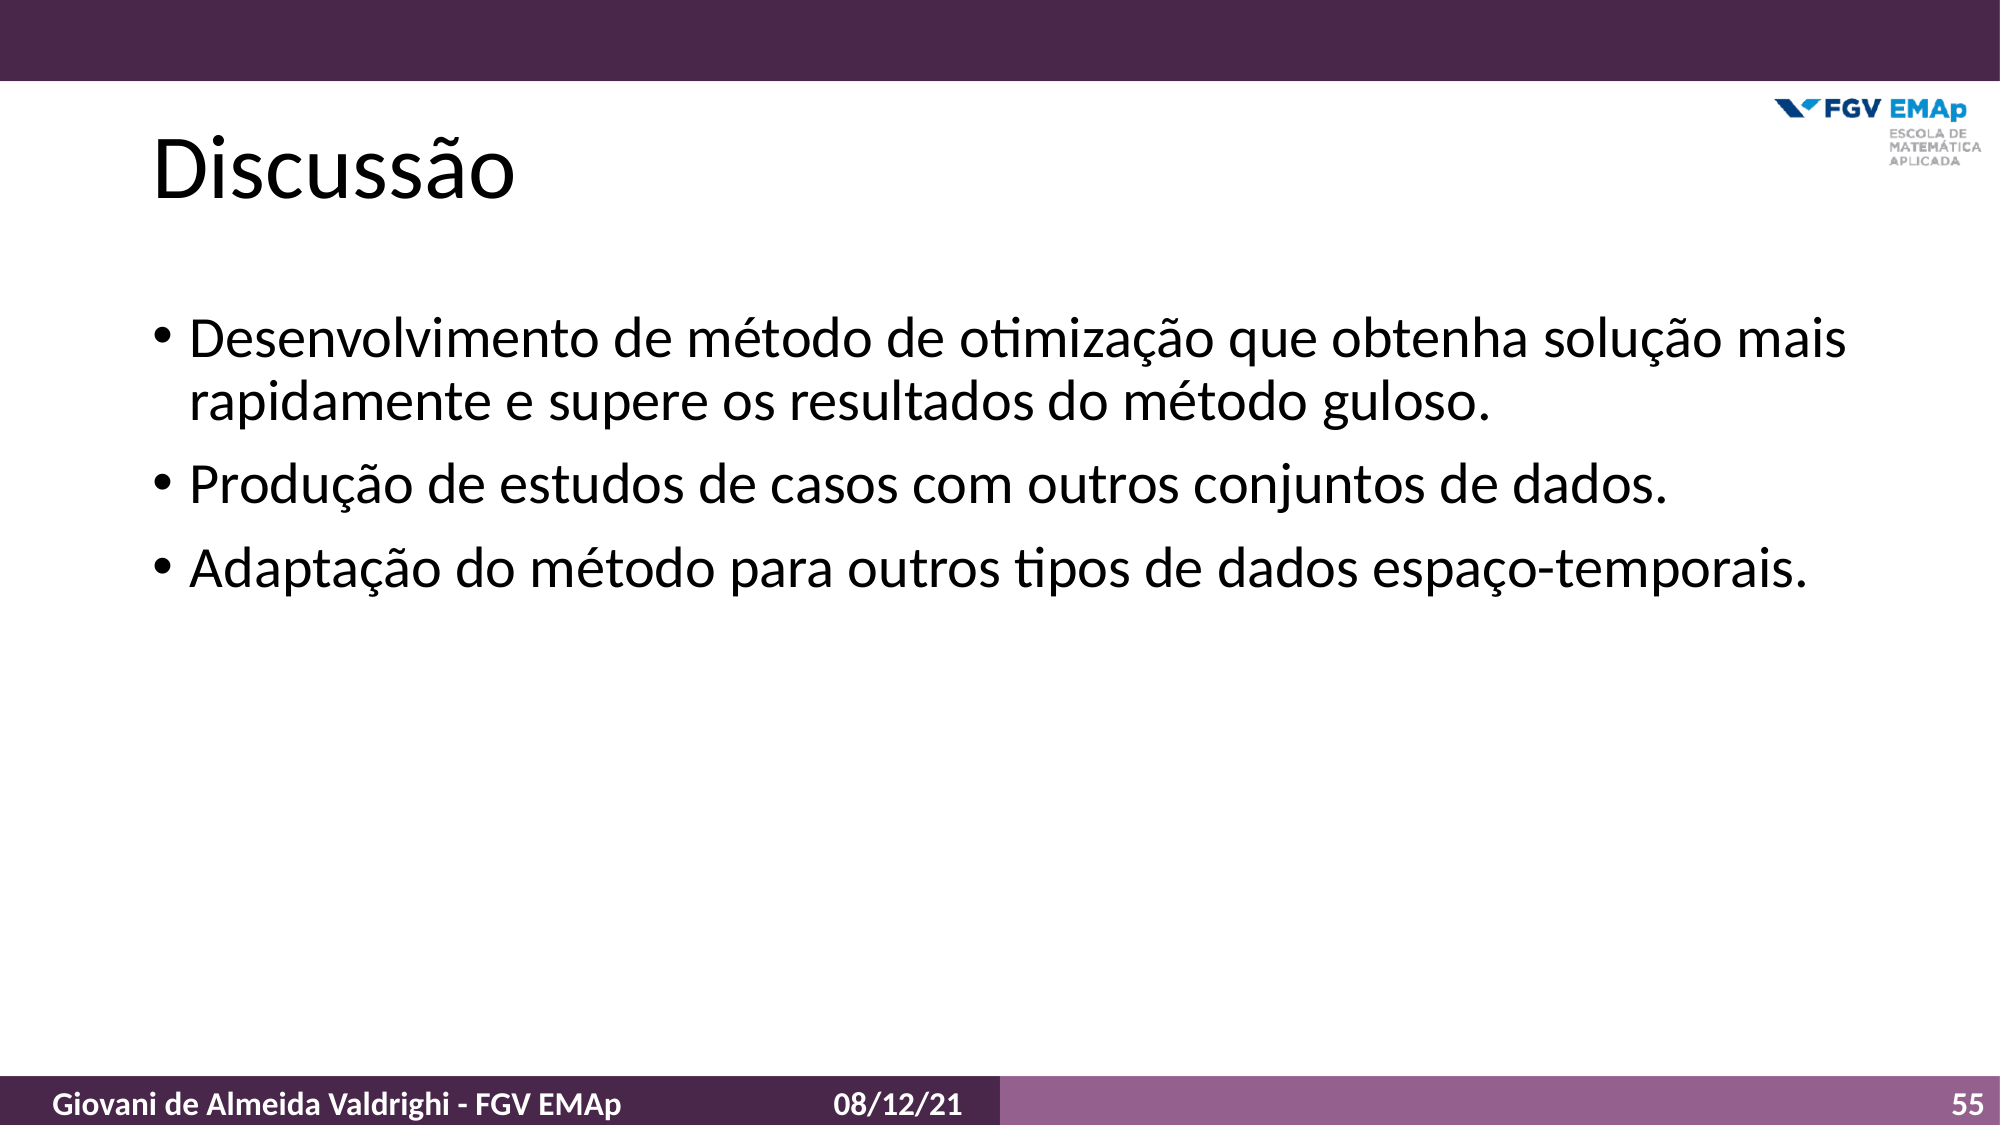

# Discussão
Desenvolvimento de método de otimização que obtenha solução mais rapidamente e supere os resultados do método guloso.
Produção de estudos de casos com outros conjuntos de dados.
Adaptação do método para outros tipos de dados espaço-temporais.
55
Giovani de Almeida Valdrighi - FGV EMAp
08/12/21